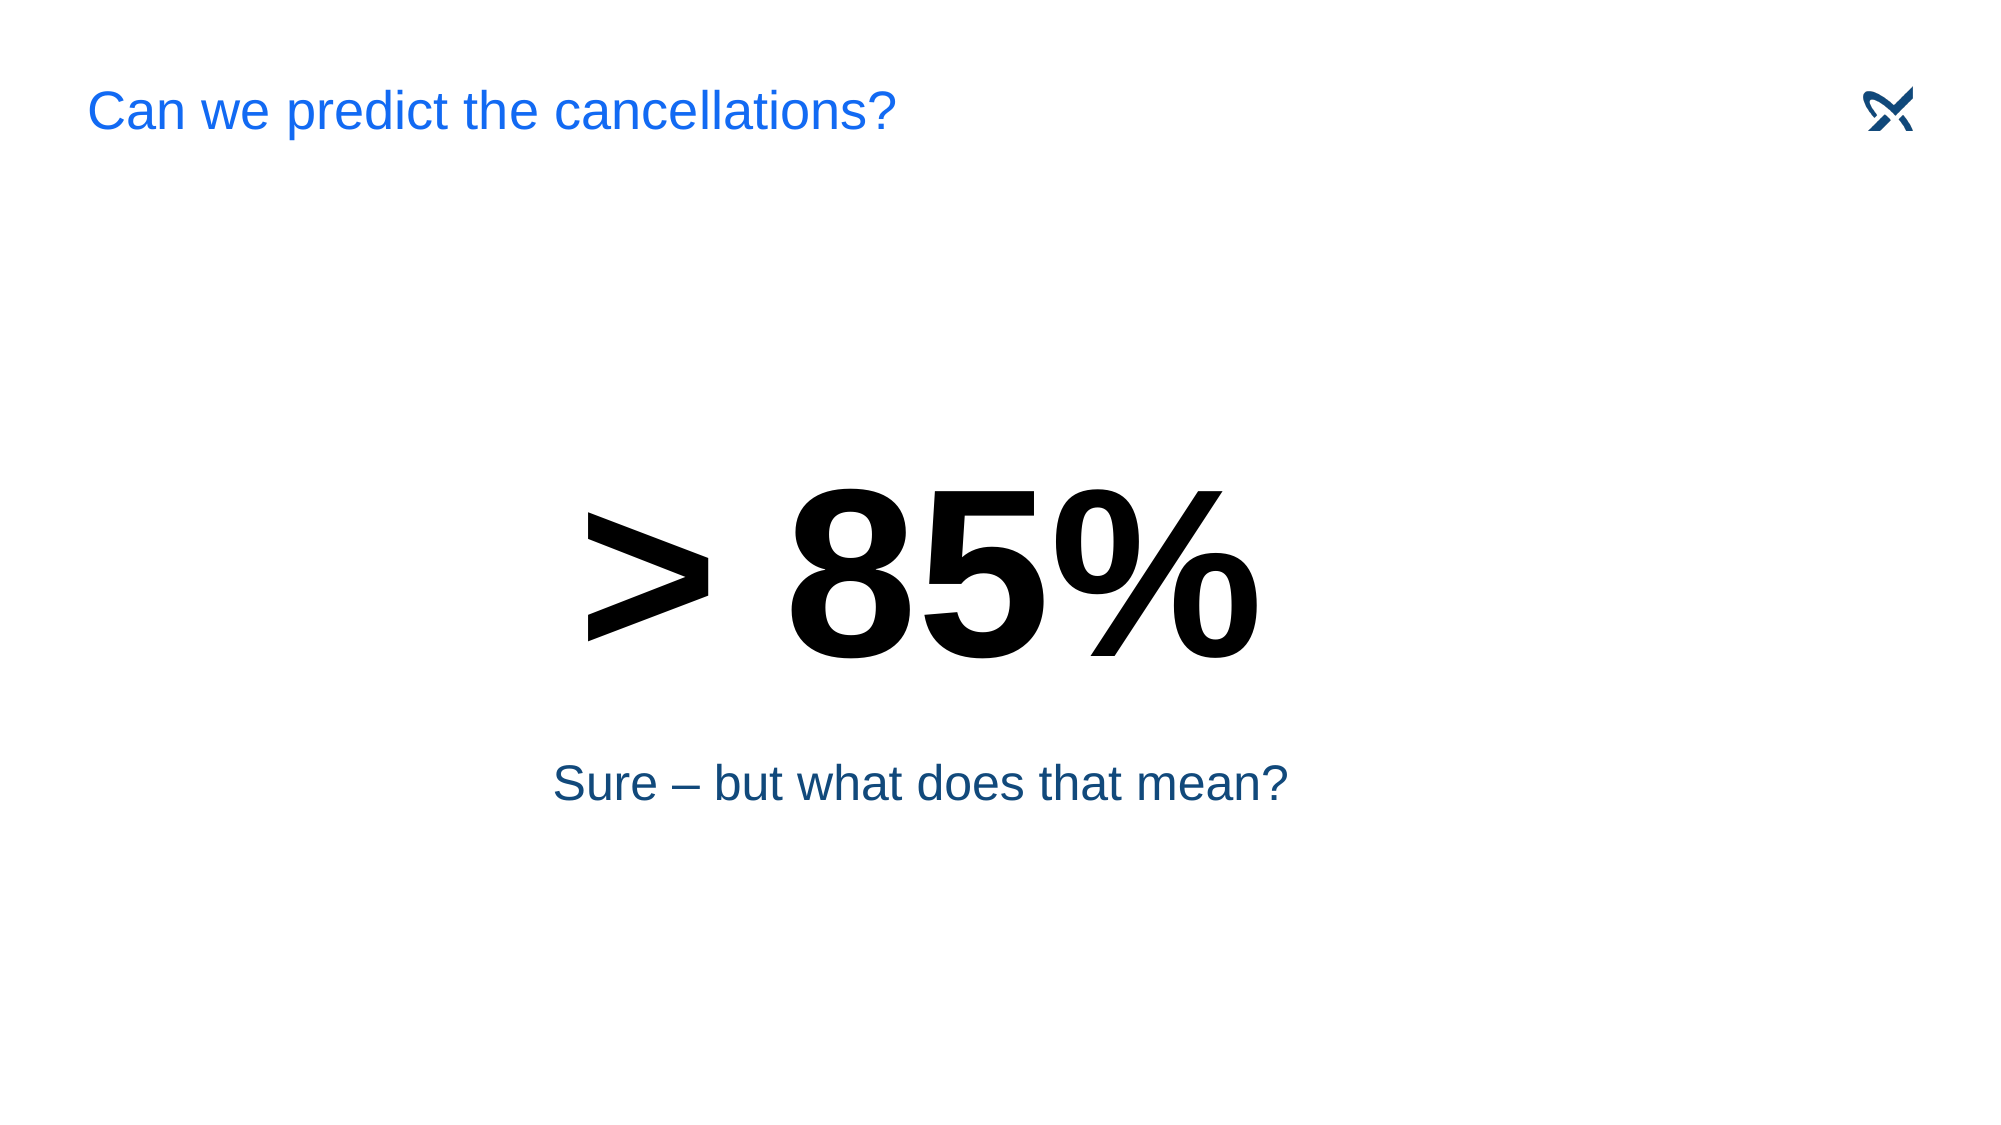

# Can we predict the cancellations?
> 85%
Sure – but what does that mean?